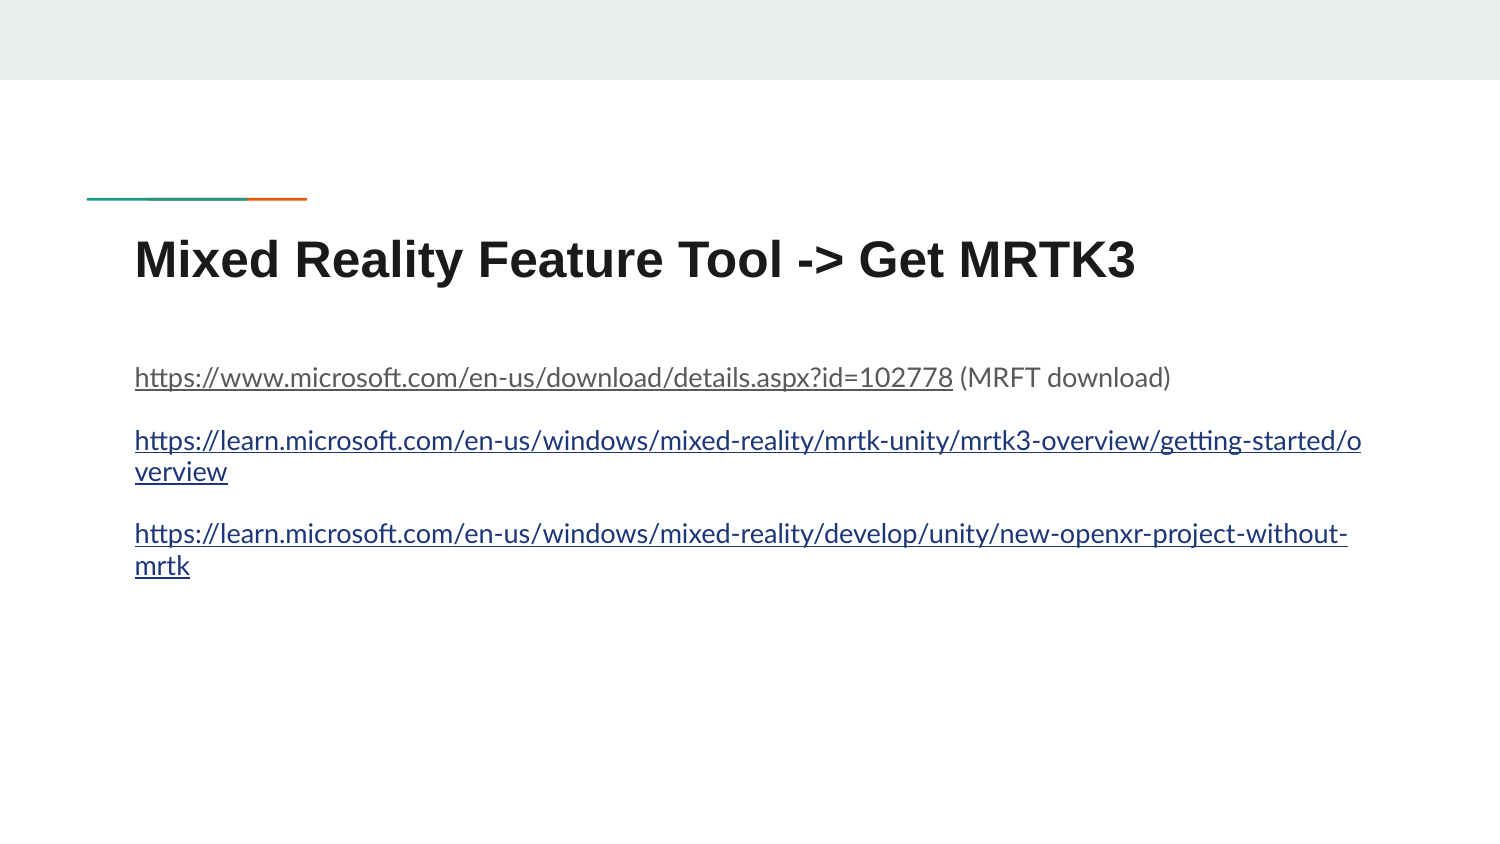

# Mixed Reality Feature Tool -> Get MRTK3
https://www.microsoft.com/en-us/download/details.aspx?id=102778 (MRFT download)
https://learn.microsoft.com/en-us/windows/mixed-reality/mrtk-unity/mrtk3-overview/getting-started/overview
https://learn.microsoft.com/en-us/windows/mixed-reality/develop/unity/new-openxr-project-without-mrtk